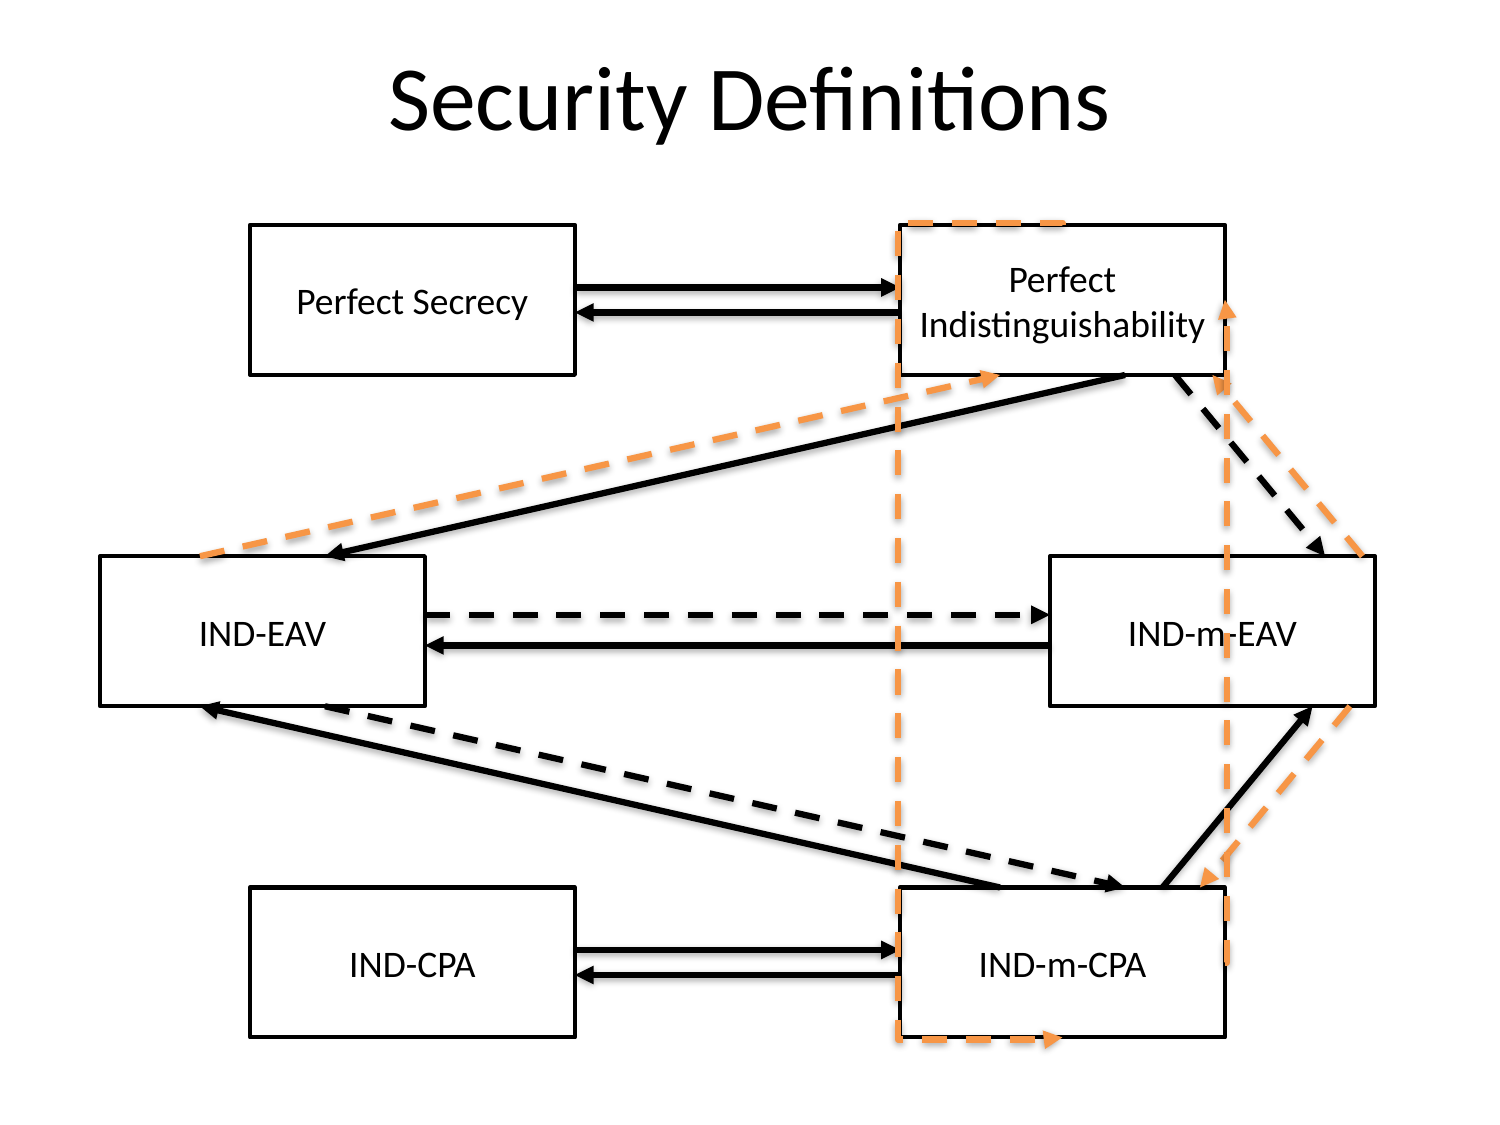

# Security Definitions
Perfect Secrecy
Perfect Indistinguishability
IND-EAV
IND-m-EAV
IND-CPA
IND-m-CPA